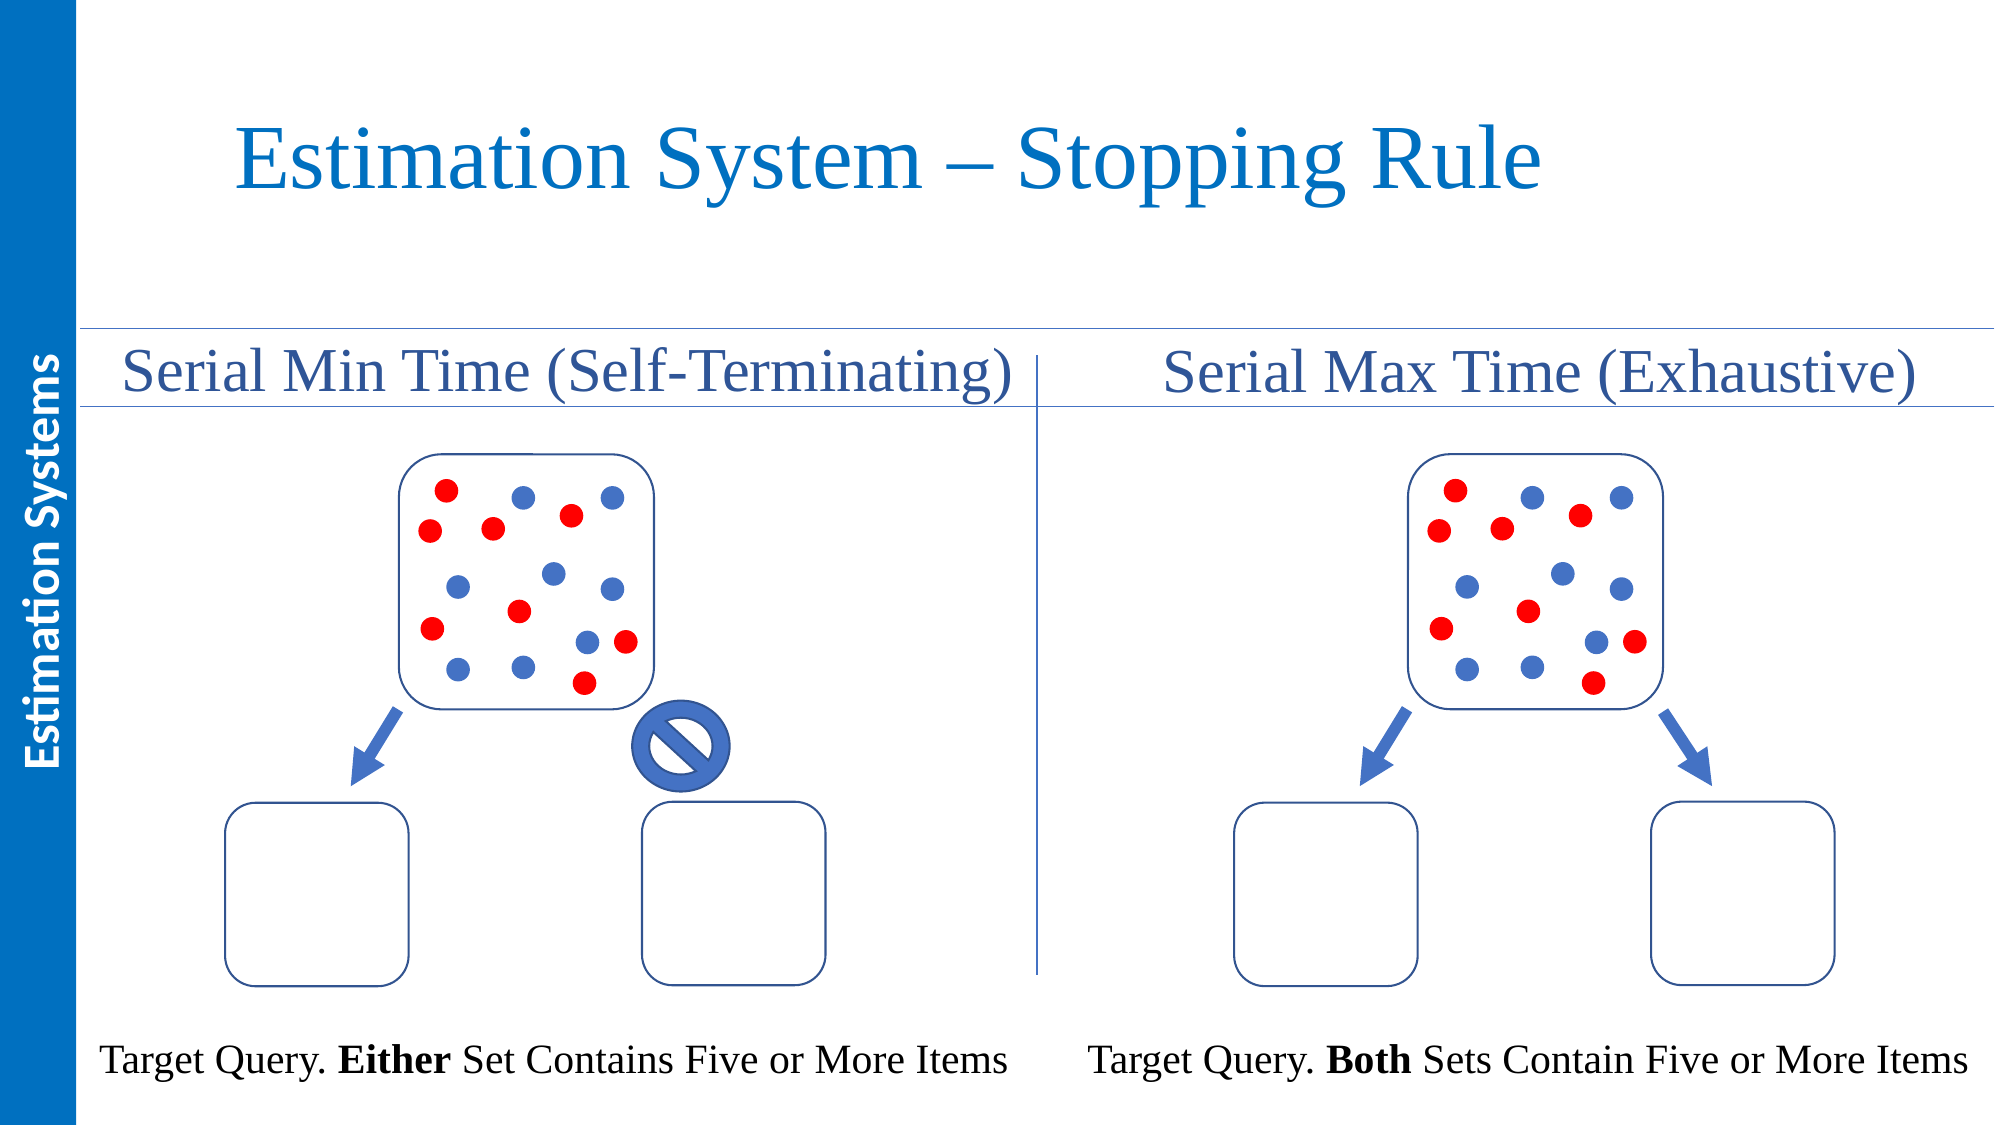

Estimation System – Stopping Rule
Serial Min Time (Self-Terminating)
Serial Max Time (Exhaustive)

Estimation Systems

Target Query. Either Set Contains Five or More Items
Target Query. Both Sets Contain Five or More Items